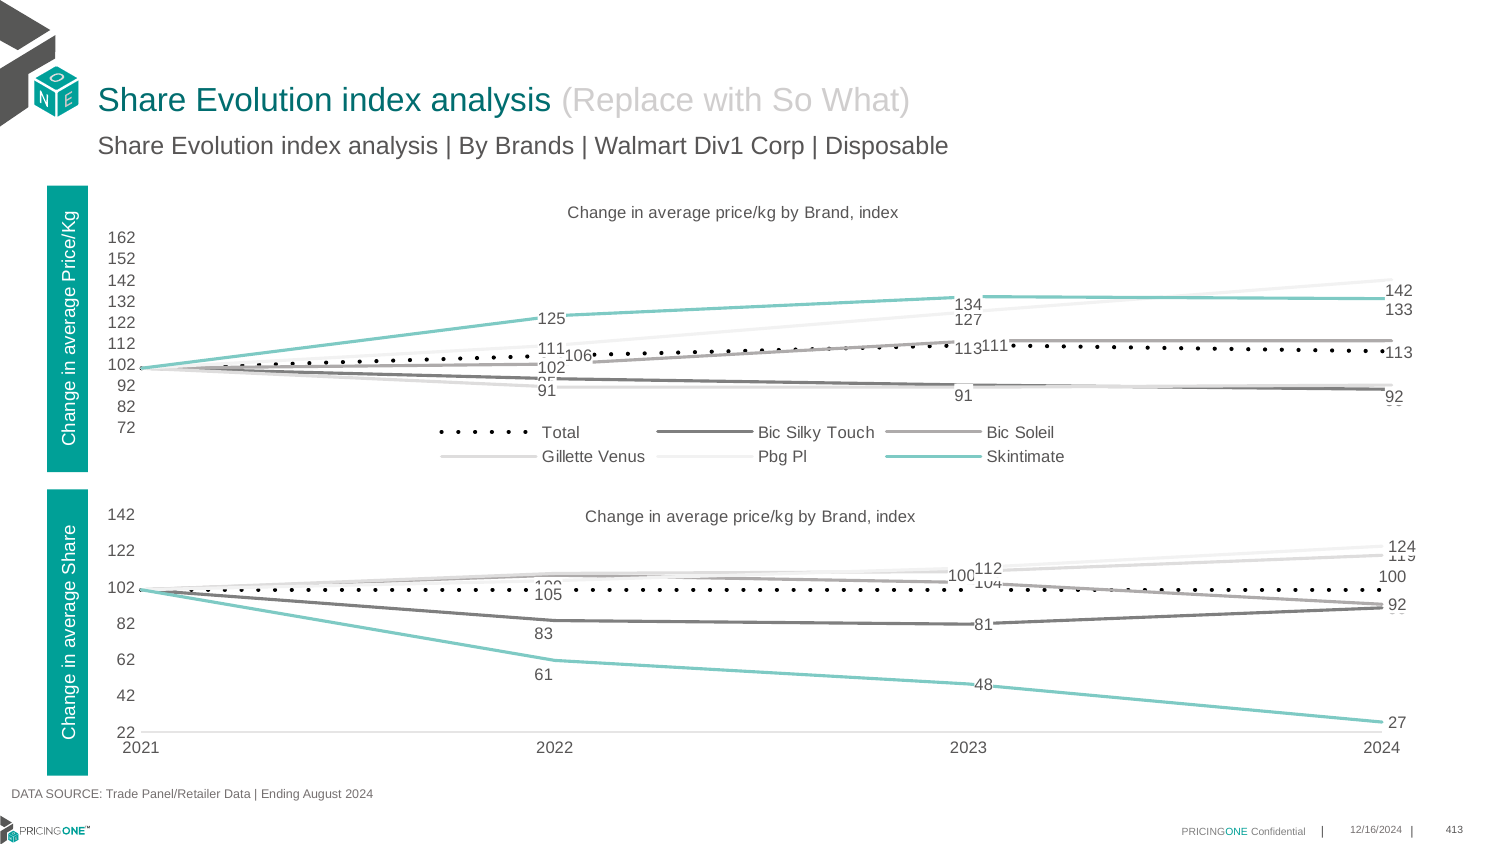

# Share Evolution index analysis (Replace with So What)
Share Evolution index analysis | By Brands | Walmart Div1 Corp | Disposable

### Chart: Change in average price/kg by Brand, index

| Category | Total | Bic Silky Touch | Bic Soleil | Gillette Venus | Pbg Pl | Skintimate |
|---|---|---|---|---|---|---|
| 2021 | 100.0 | 100.0 | 100.0 | 100.0 | 100.0 | 100.0 |
| 2022 | 106.0 | 95.0 | 102.0 | 91.0 | 111.0 | 125.0 |
| 2023 | 111.0 | 92.0 | 113.0 | 91.0 | 127.0 | 134.0 |
| 2024 | 108.0 | 90.0 | 113.0 | 92.0 | 142.0 | 133.0 |
Change in average Price/Kg

### Chart: Change in average price/kg by Brand, index

| Category | Total | Bic Silky Touch | Bic Soleil | Gillette Venus | Pbg Pl | Skintimate |
|---|---|---|---|---|---|---|
| 2021 | 100.0 | 100.0 | 100.0 | 100.0 | 100.0 | 100.0 |
| 2022 | 100.0 | 83.0 | 108.0 | 109.0 | 105.0 | 61.0 |
| 2023 | 100.0 | 81.0 | 104.0 | 110.0 | 112.0 | 48.0 |
| 2024 | 100.0 | 90.0 | 92.0 | 119.0 | 124.0 | 27.0 |
Change in average Share
DATA SOURCE: Trade Panel/Retailer Data | Ending August 2024

12/16/2024
413